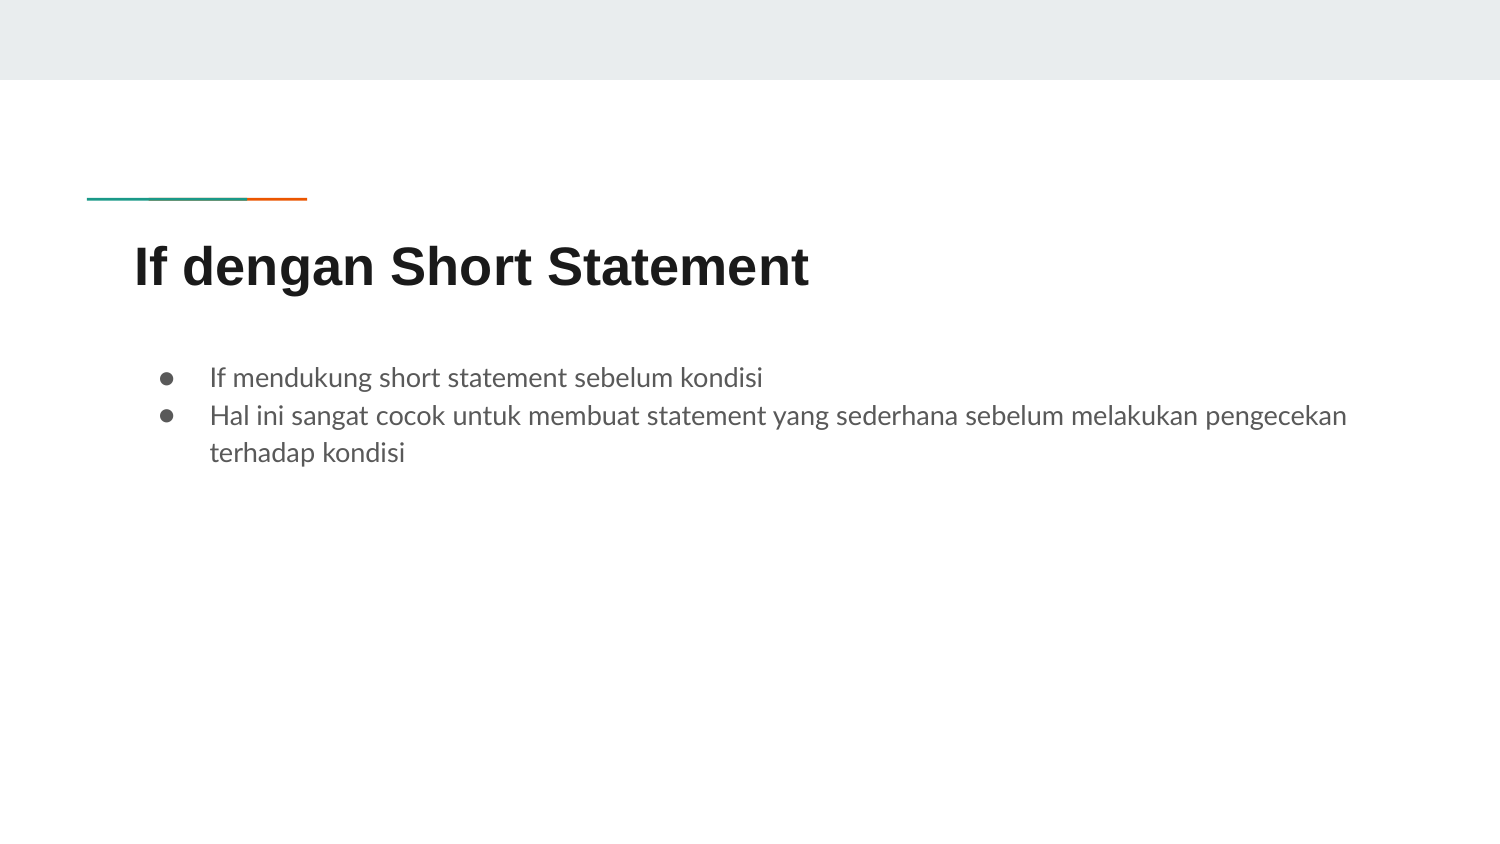

# If dengan Short Statement
If mendukung short statement sebelum kondisi
Hal ini sangat cocok untuk membuat statement yang sederhana sebelum melakukan pengecekan terhadap kondisi